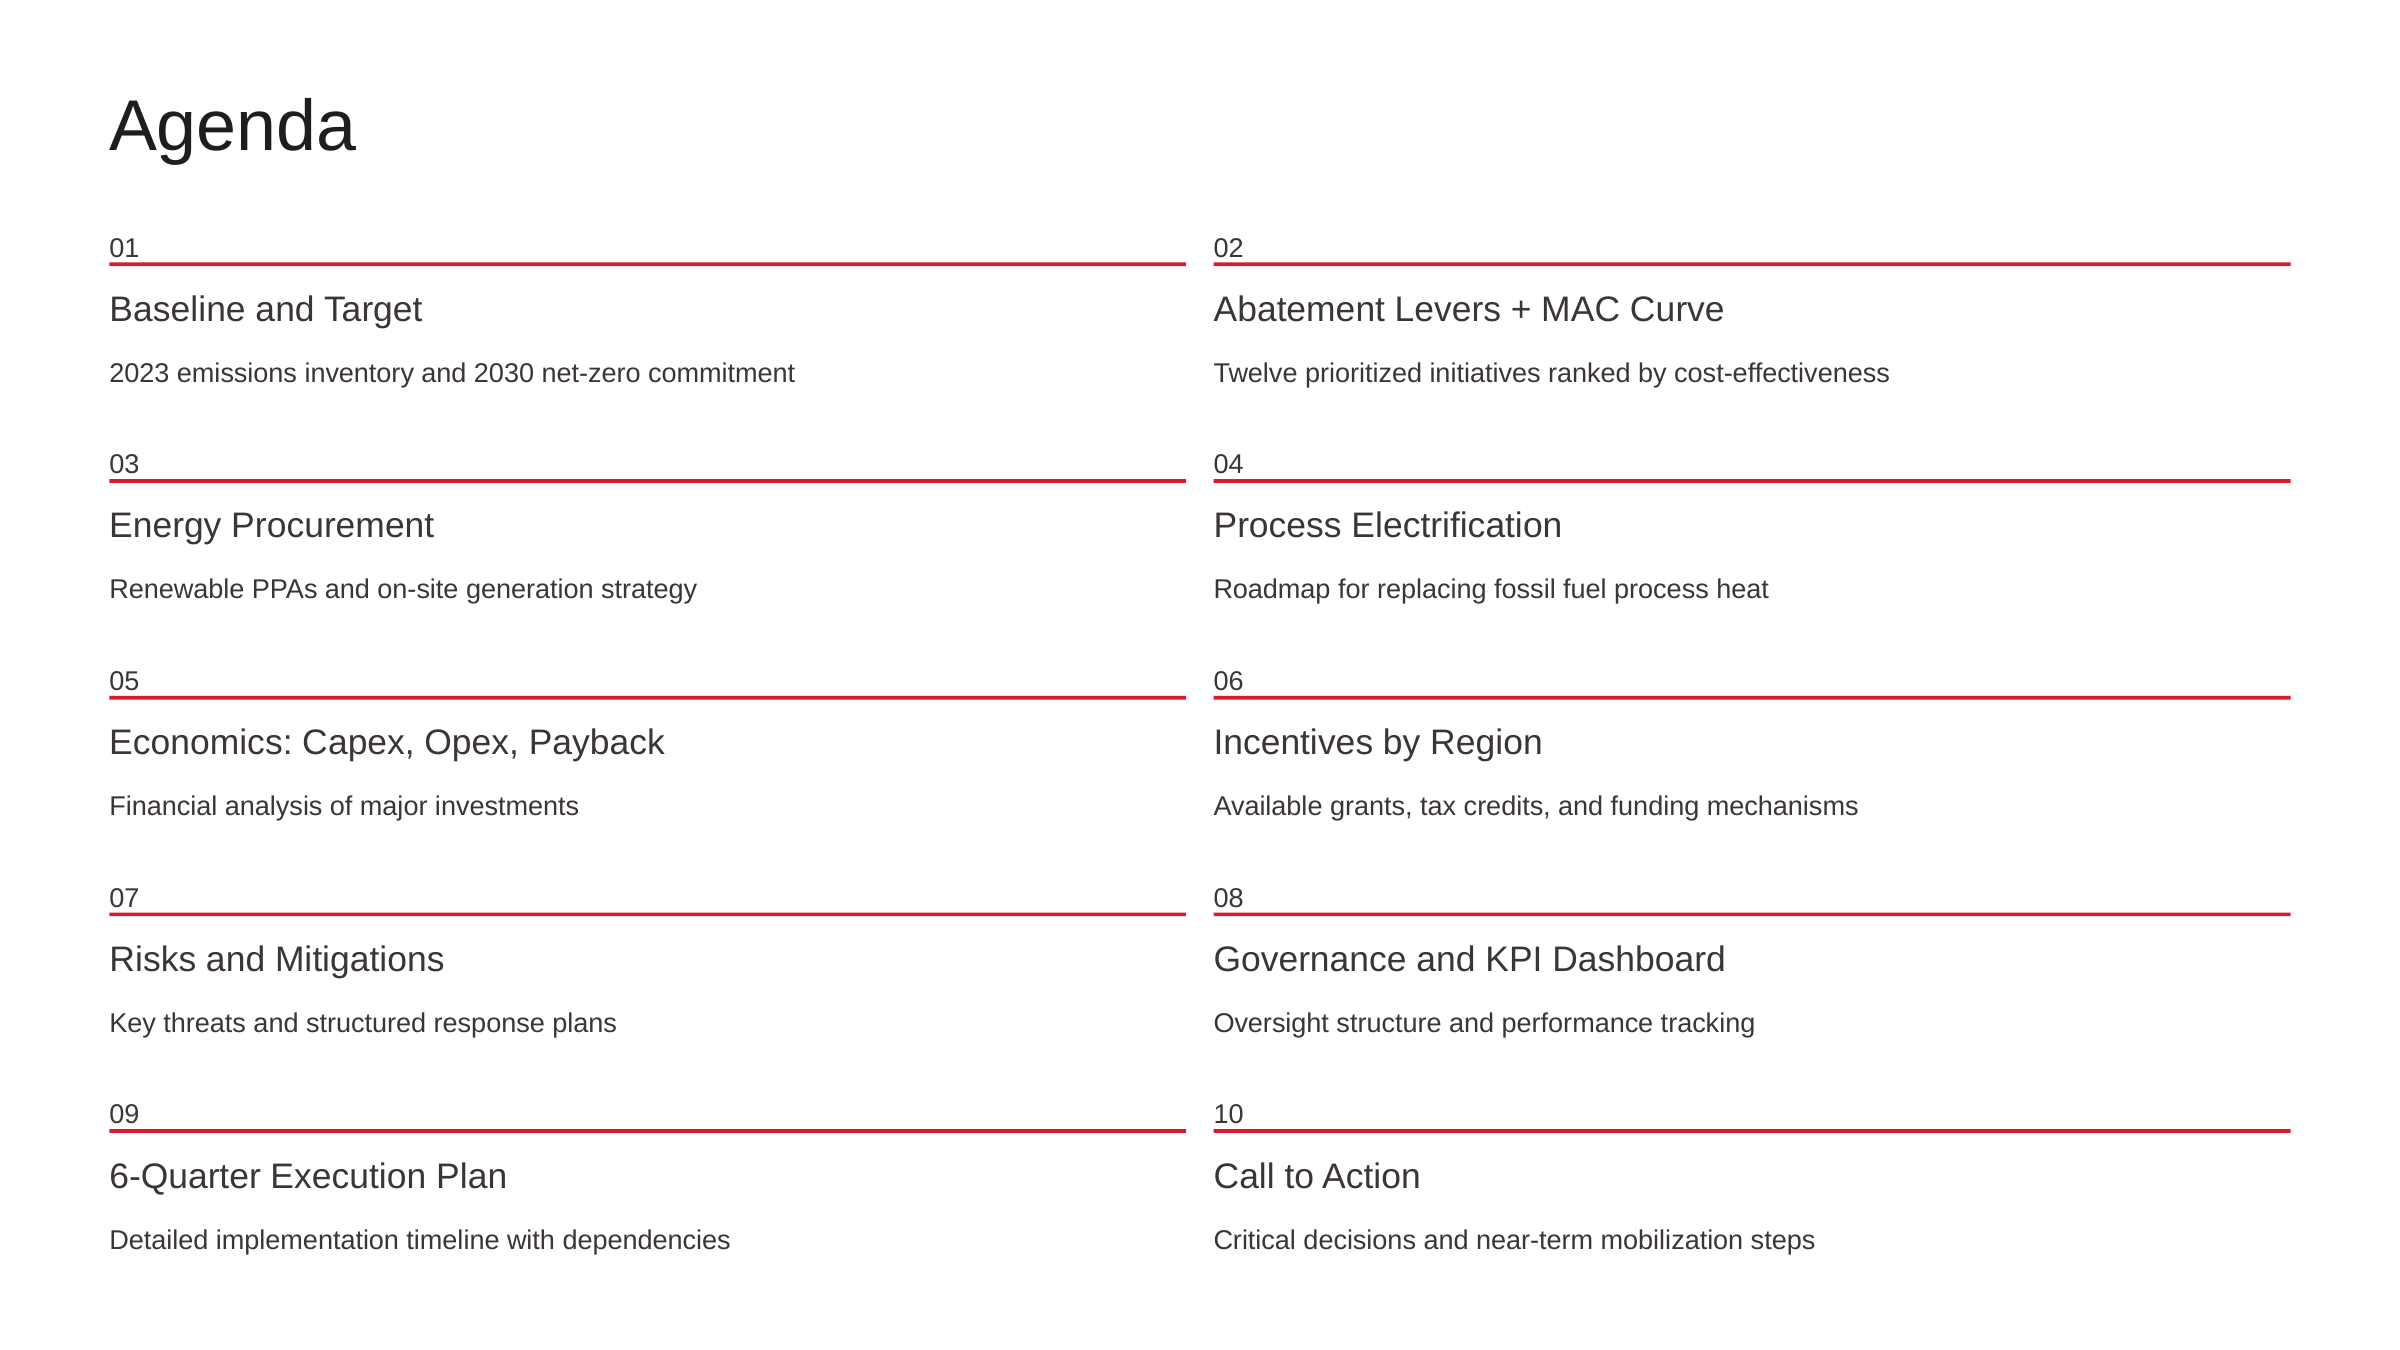

Agenda
01
02

Baseline and Target
Abatement Levers + MAC Curve
2023 emissions inventory and 2030 net-zero commitment
Twelve prioritized initiatives ranked by cost-effectiveness
03
04

Energy Procurement
Process Electrification
Renewable PPAs and on-site generation strategy
Roadmap for replacing fossil fuel process heat
05
06

Economics: Capex, Opex, Payback
Incentives by Region
Financial analysis of major investments
Available grants, tax credits, and funding mechanisms
07
08

Risks and Mitigations
Governance and KPI Dashboard
Key threats and structured response plans
Oversight structure and performance tracking
09
10

6-Quarter Execution Plan
Call to Action
Detailed implementation timeline with dependencies
Critical decisions and near-term mobilization steps